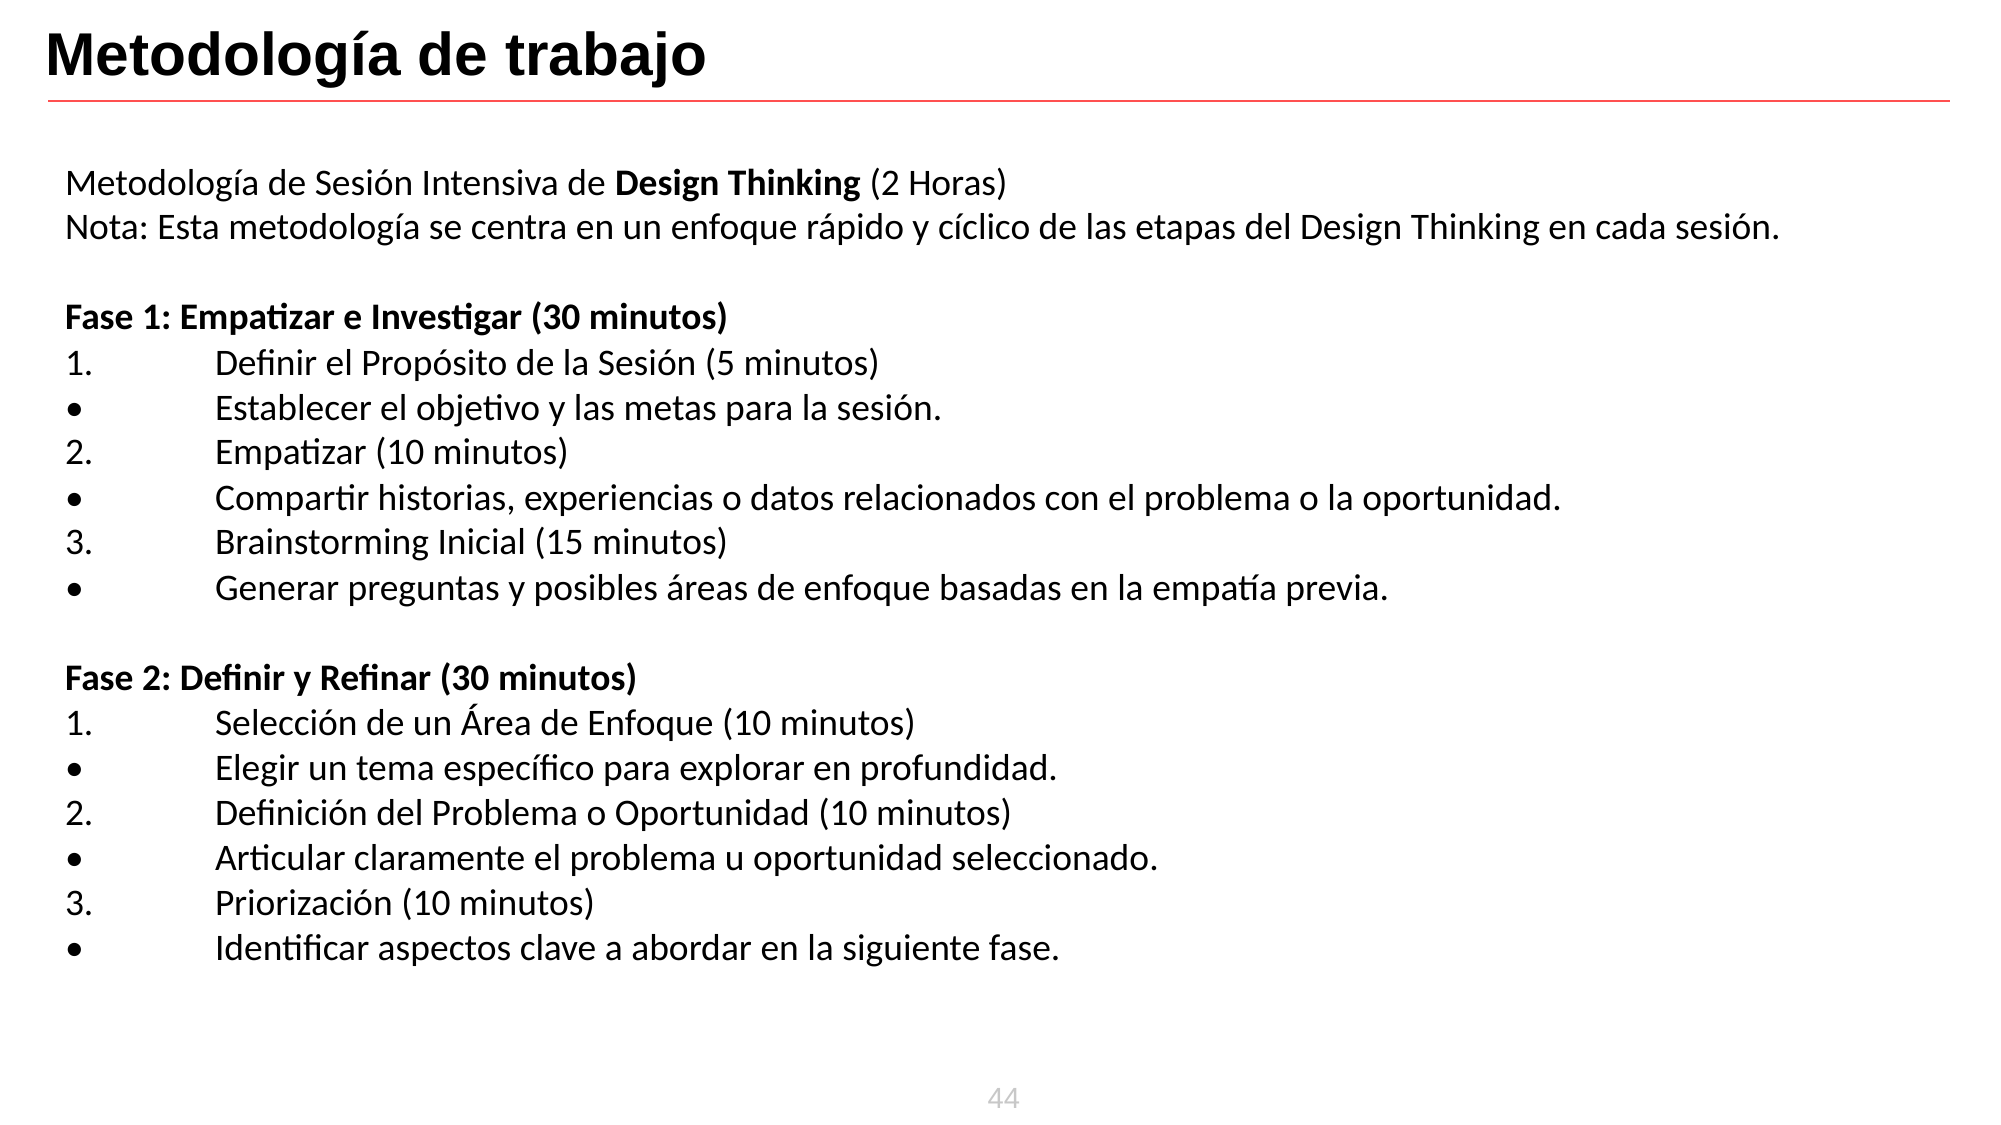

# Metodología de trabajo

Metodología de Sesión Intensiva de Design Thinking (2 Horas)
Nota: Esta metodología se centra en un enfoque rápido y cíclico de las etapas del Design Thinking en cada sesión.

Fase 1: Empatizar e Investigar (30 minutos)
1.	Definir el Propósito de la Sesión (5 minutos)
•	Establecer el objetivo y las metas para la sesión.
2.	Empatizar (10 minutos)
•	Compartir historias, experiencias o datos relacionados con el problema o la oportunidad.
3.	Brainstorming Inicial (15 minutos)
•	Generar preguntas y posibles áreas de enfoque basadas en la empatía previa.

Fase 2: Definir y Refinar (30 minutos)
1.	Selección de un Área de Enfoque (10 minutos)
•	Elegir un tema específico para explorar en profundidad.
2.	Definición del Problema o Oportunidad (10 minutos)
•	Articular claramente el problema u oportunidad seleccionado.
3.	Priorización (10 minutos)
•	Identificar aspectos clave a abordar en la siguiente fase.

44